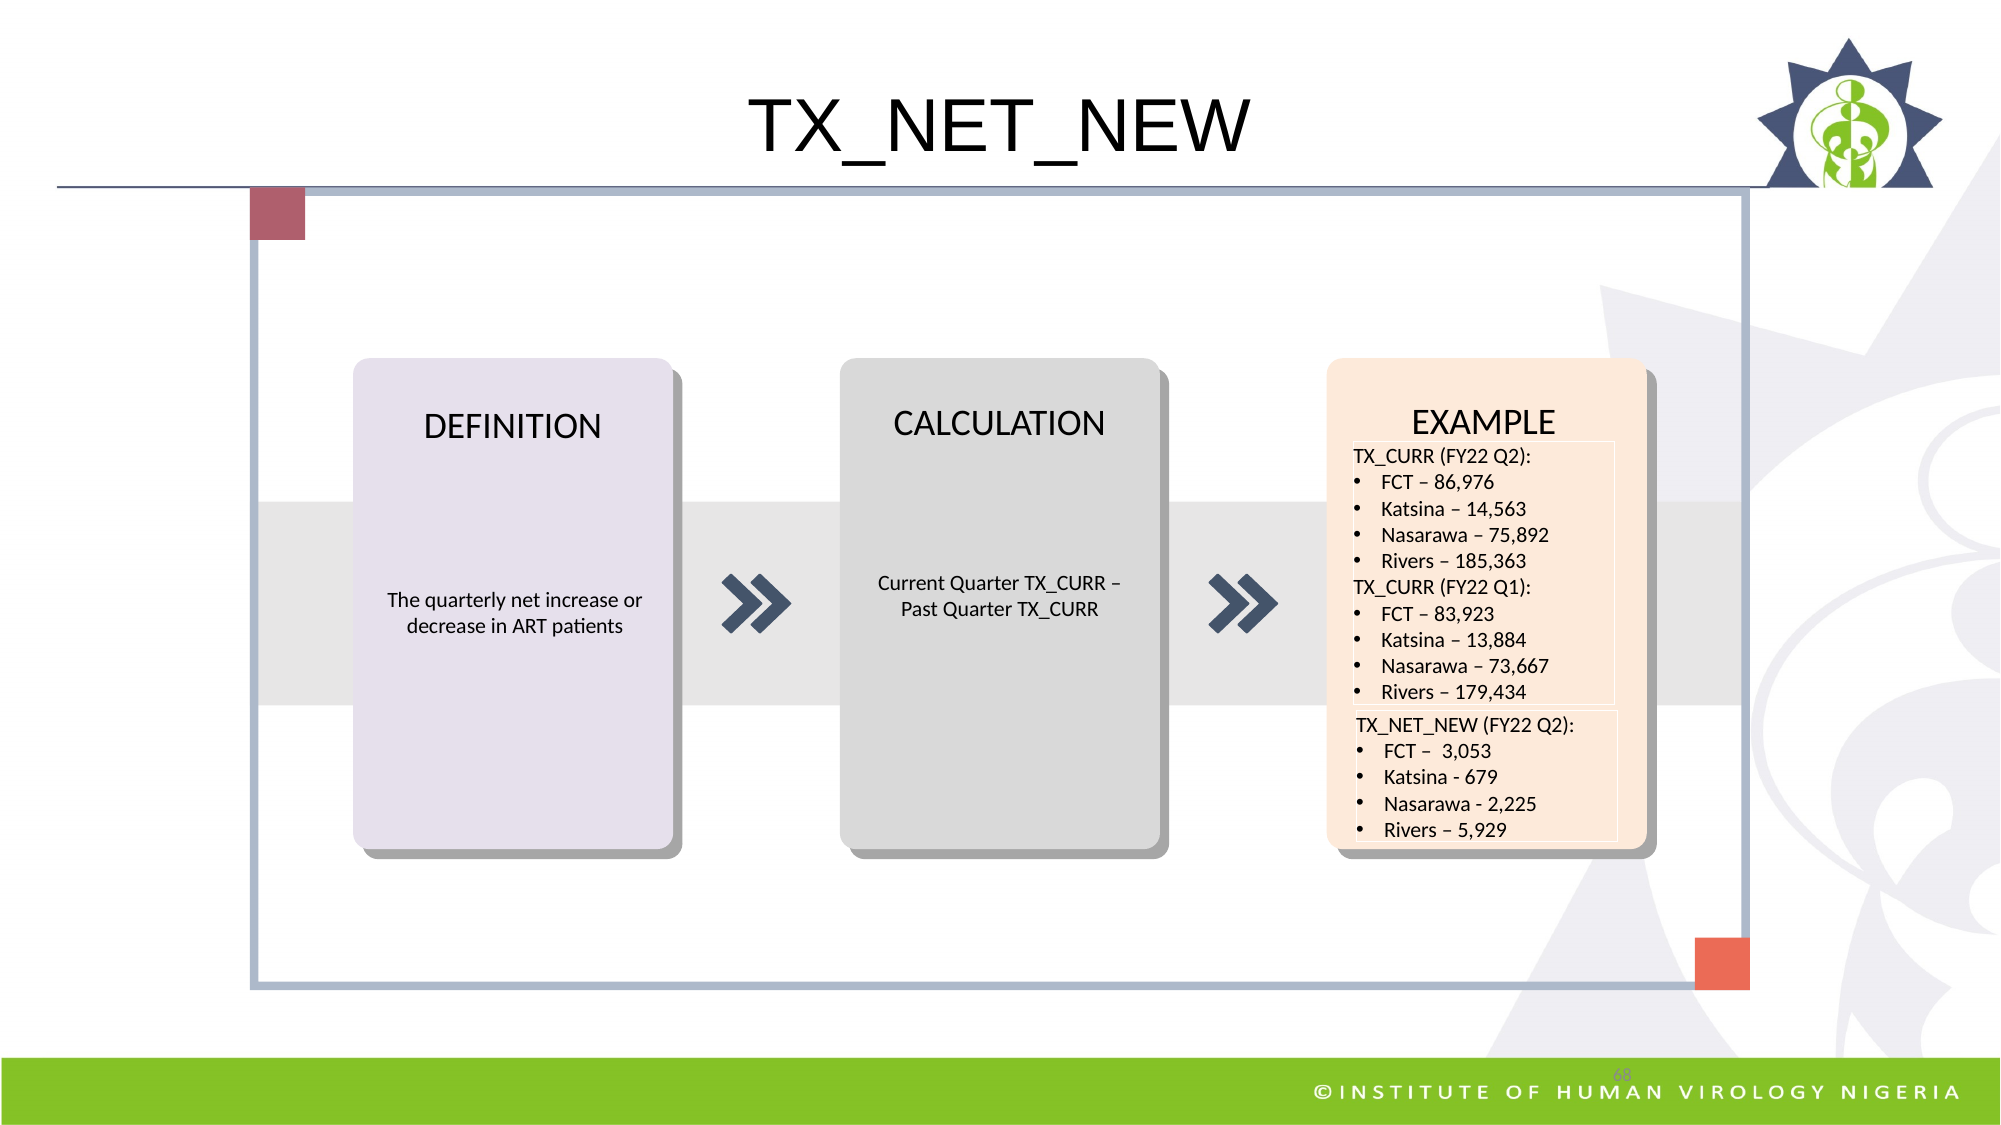

TX_NET_NEW

EXAMPLE
CALCULATION
DEFINITION
TX_CURR (FY22 Q2):
FCT – 86,976
Katsina – 14,563
Nasarawa – 75,892
Rivers – 185,363
TX_CURR (FY22 Q1):
FCT – 83,923
Katsina – 13,884
Nasarawa – 73,667
Rivers – 179,434

Current Quarter TX_CURR – Past Quarter TX_CURR

The quarterly net increase or decrease in ART patients
TX_NET_NEW (FY22 Q2):
FCT –  3,053
Katsina - 679
Nasarawa - 2,225
Rivers – 5,929

68